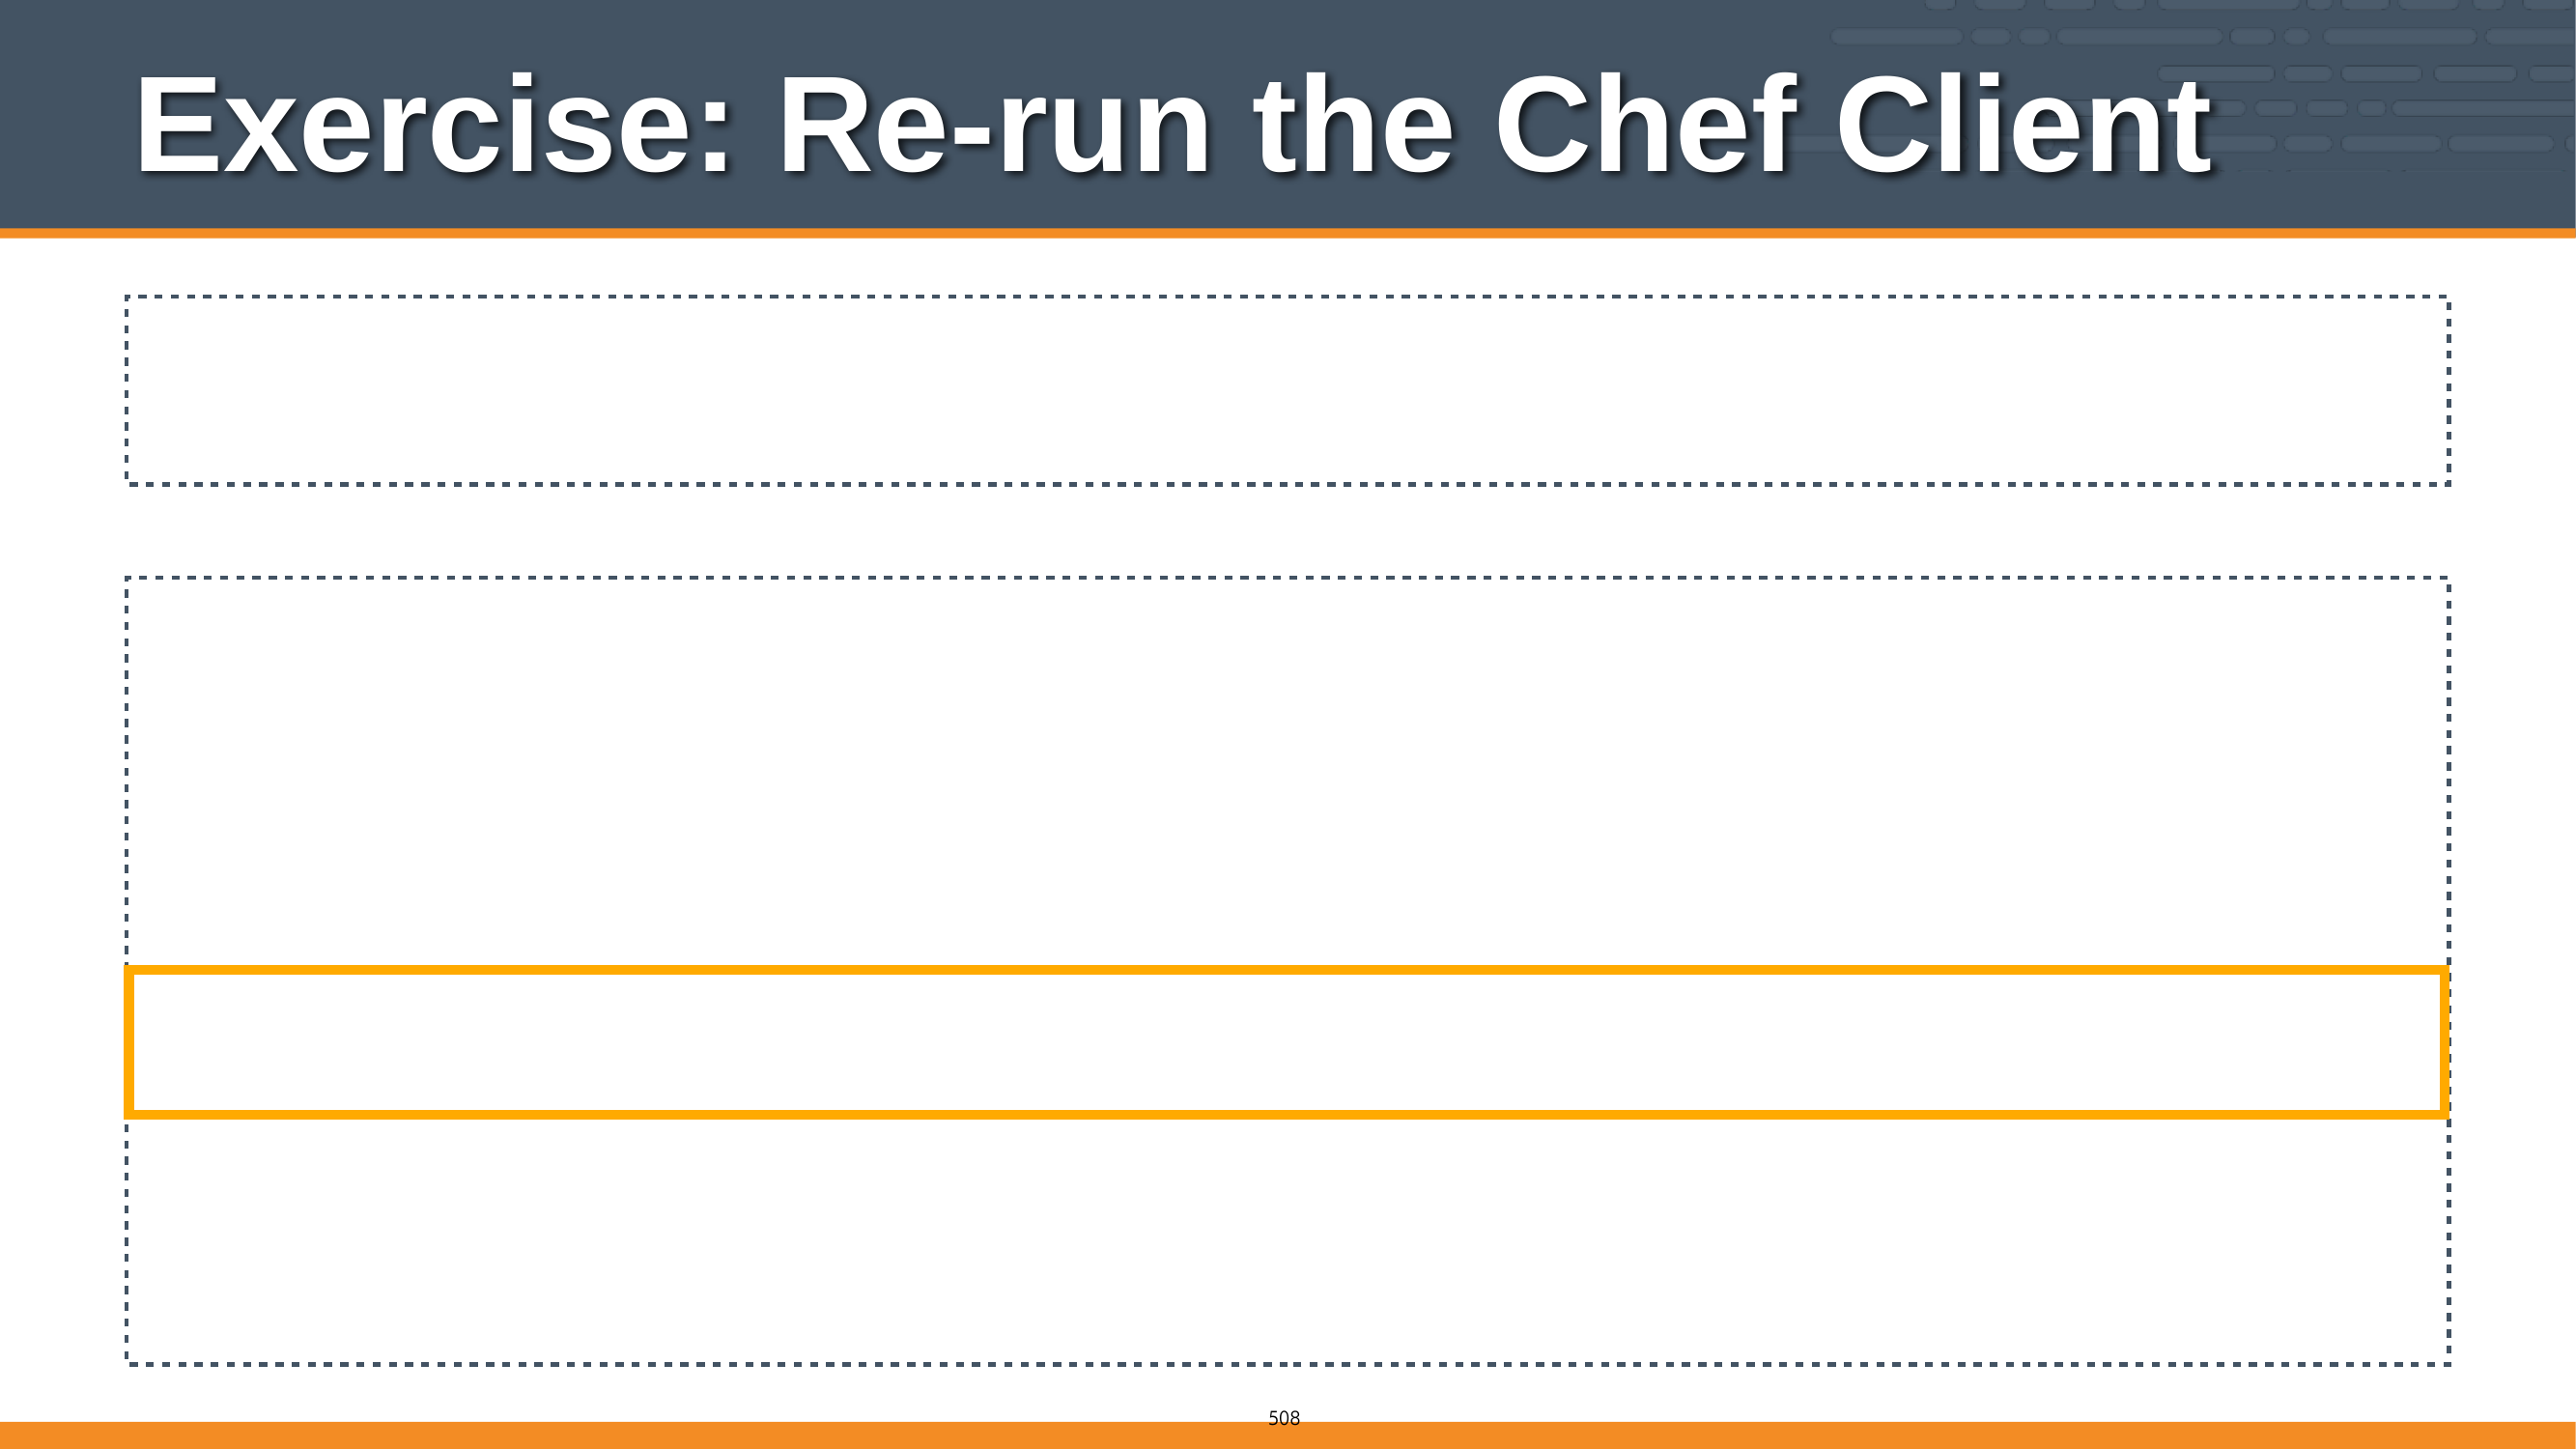

# Exercise: Re-run the Chef Client
chef@node1$ sudo chef-client
INFO: *** Chef 11.8.2 ***
INFO: Chef-client pid: 5634
INFO: Run List is [role[webserver], recipe[motd], recipe[users]]
INFO: Run List expands to [apache, motd, users]

508